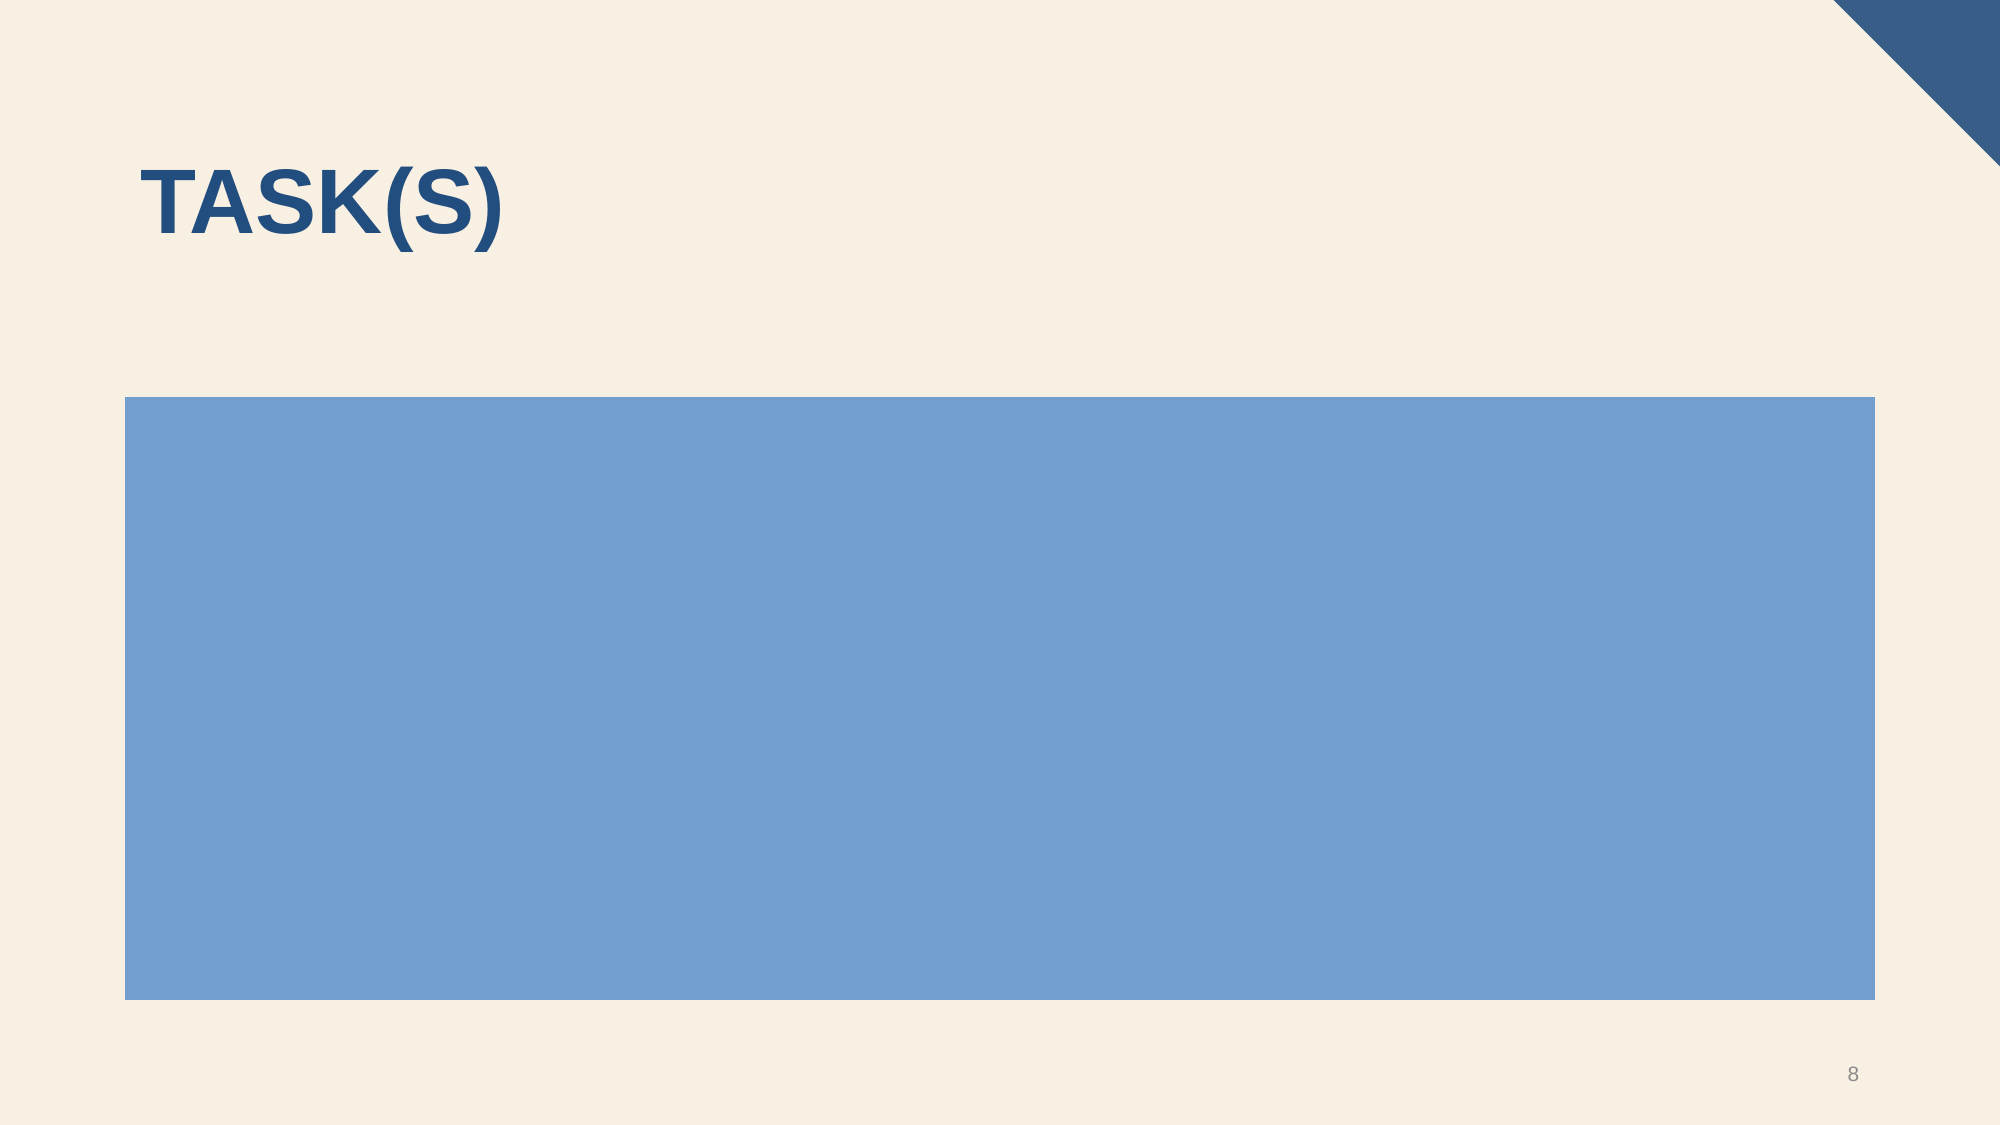

# TASK(s)
Create a Vectordatabase(s) containing information about the datamodel:
Documentation about Tables
Documentation about columns
Datamodel itself (relationship between tables)
For a given Business Questions find relevant Tables, Columns and Relationships between tables
For relevant tables also all intermediate tables need to be included -> Path in Graph between Tables need to be found: First approach Minimal Spanning Tree
Add information in an optimal way to an prompt
8